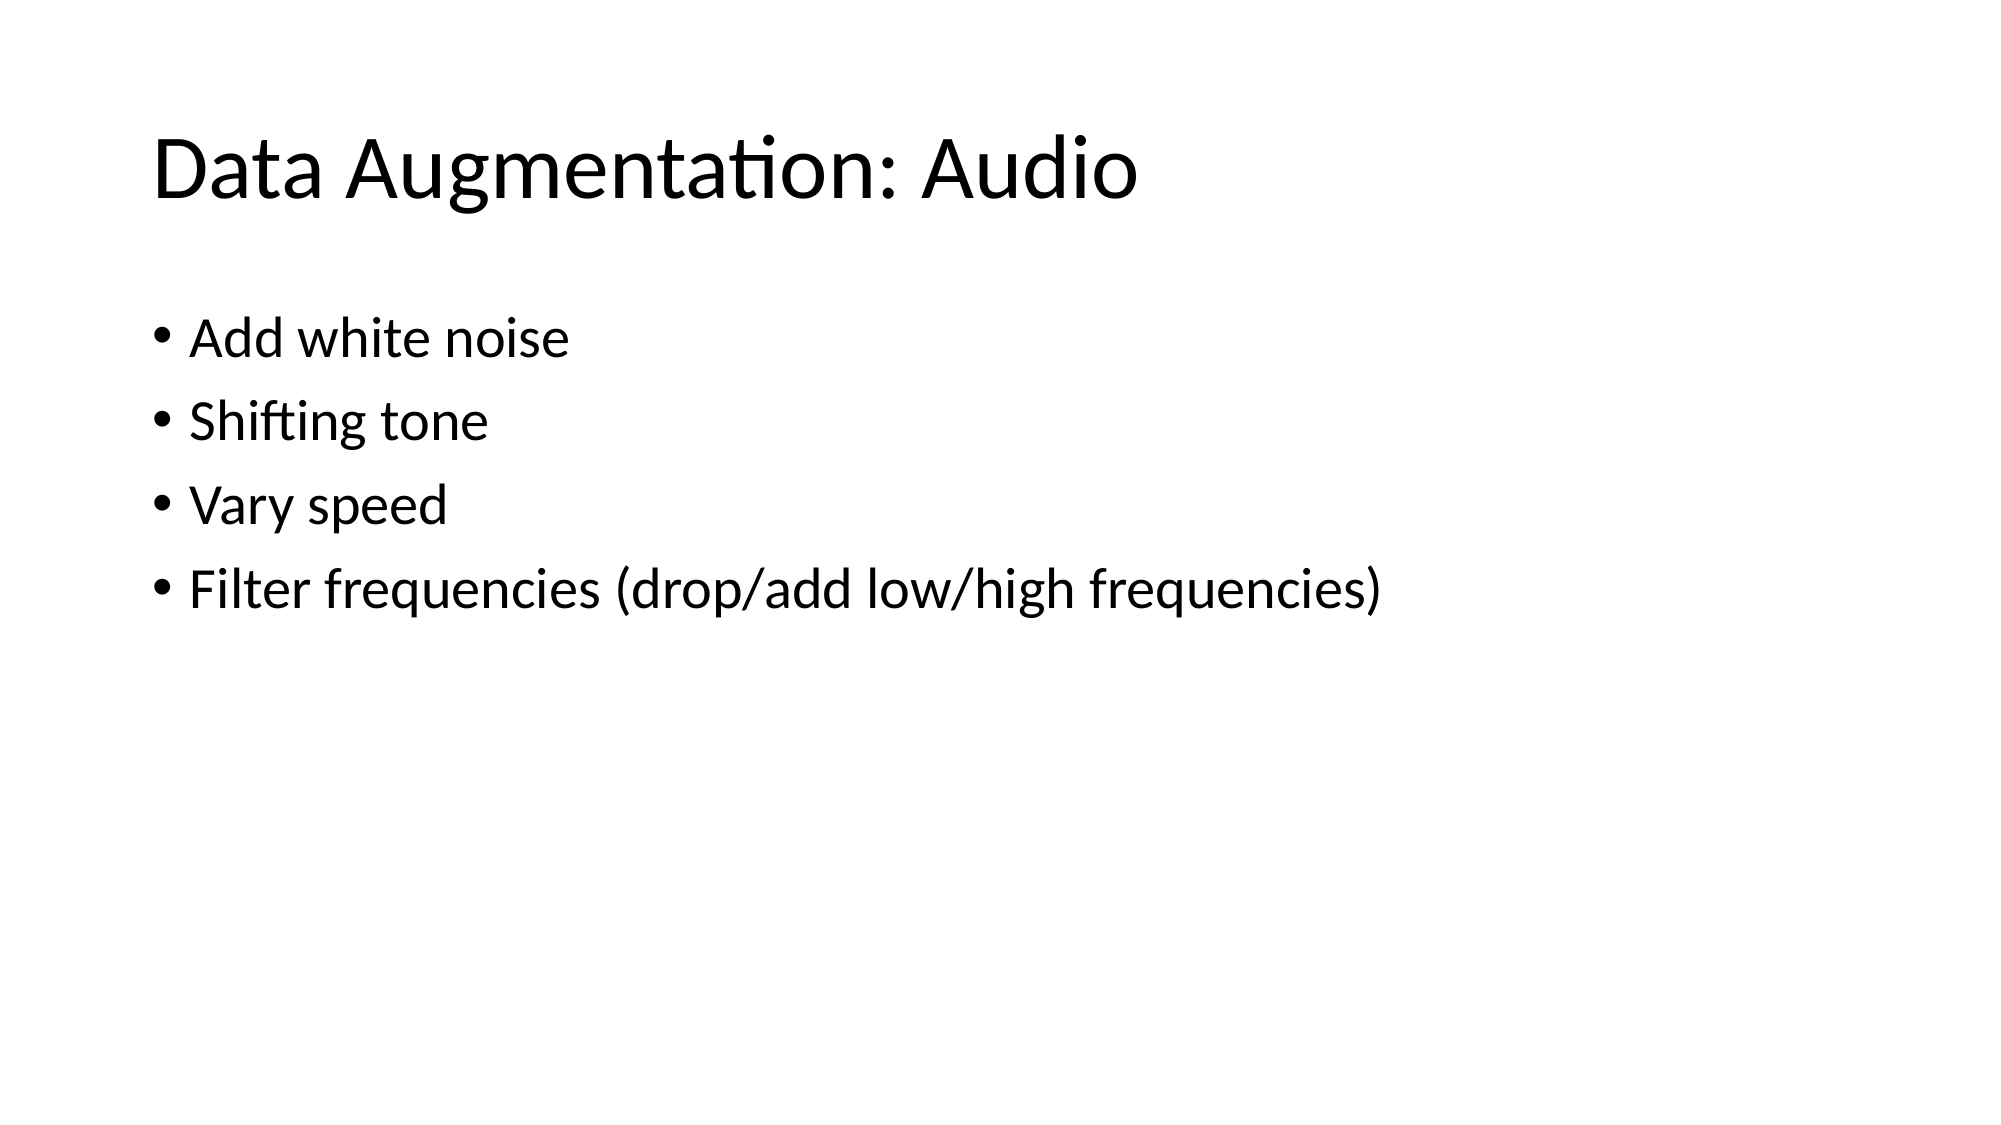

# Data Augmentation: Audio
Add white noise
Shifting tone
Vary speed
Filter frequencies (drop/add low/high frequencies)